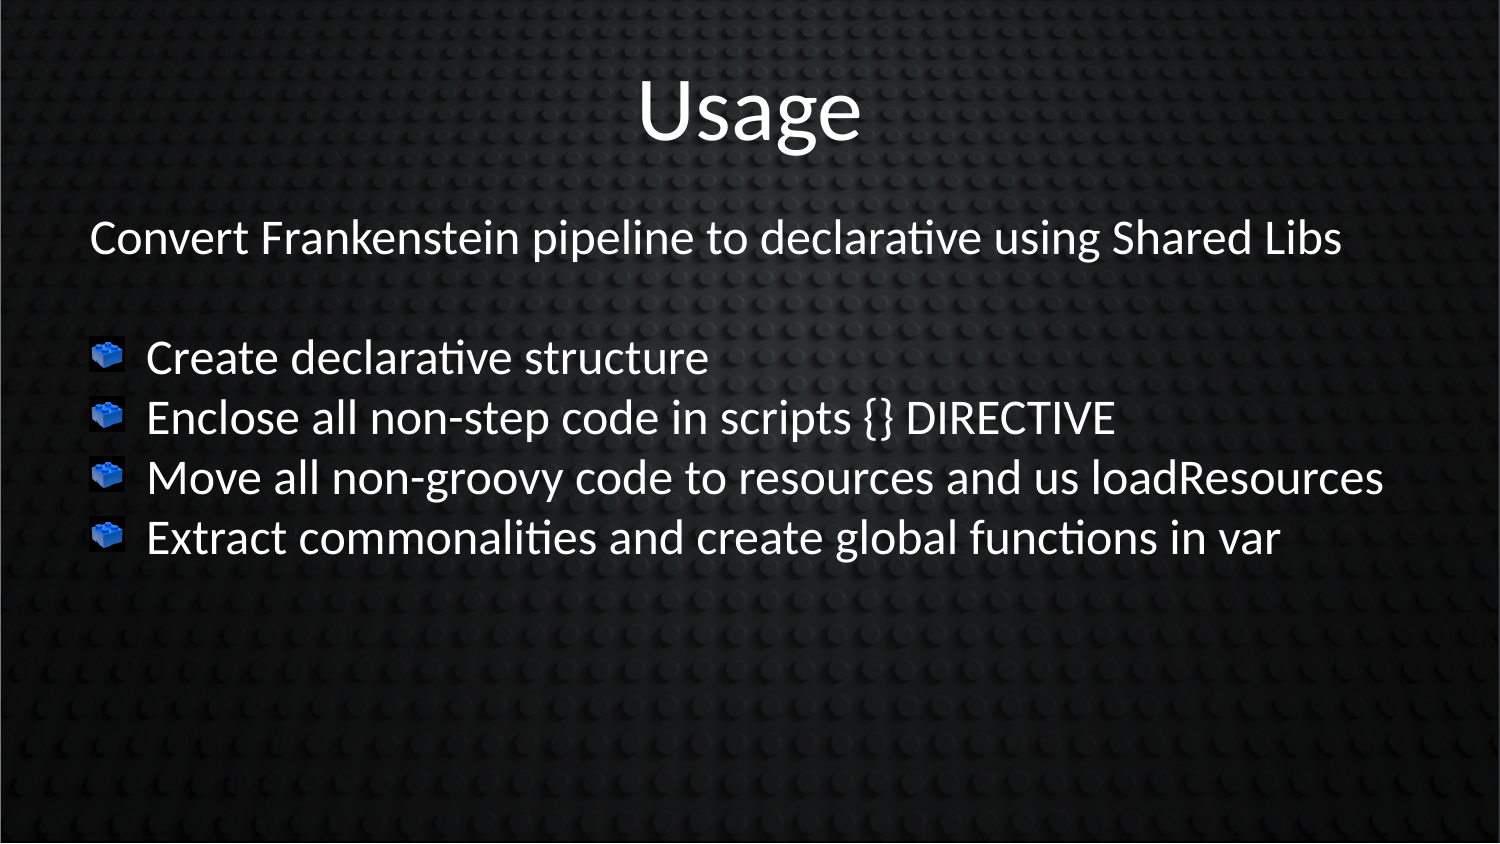

Usage
Convert Frankenstein pipeline to declarative using Shared Libs

Create declarative structure
Enclose all non-step code in scripts {} DIRECTIVE
Move all non-groovy code to resources and us loadResources
Extract commonalities and create global functions in var